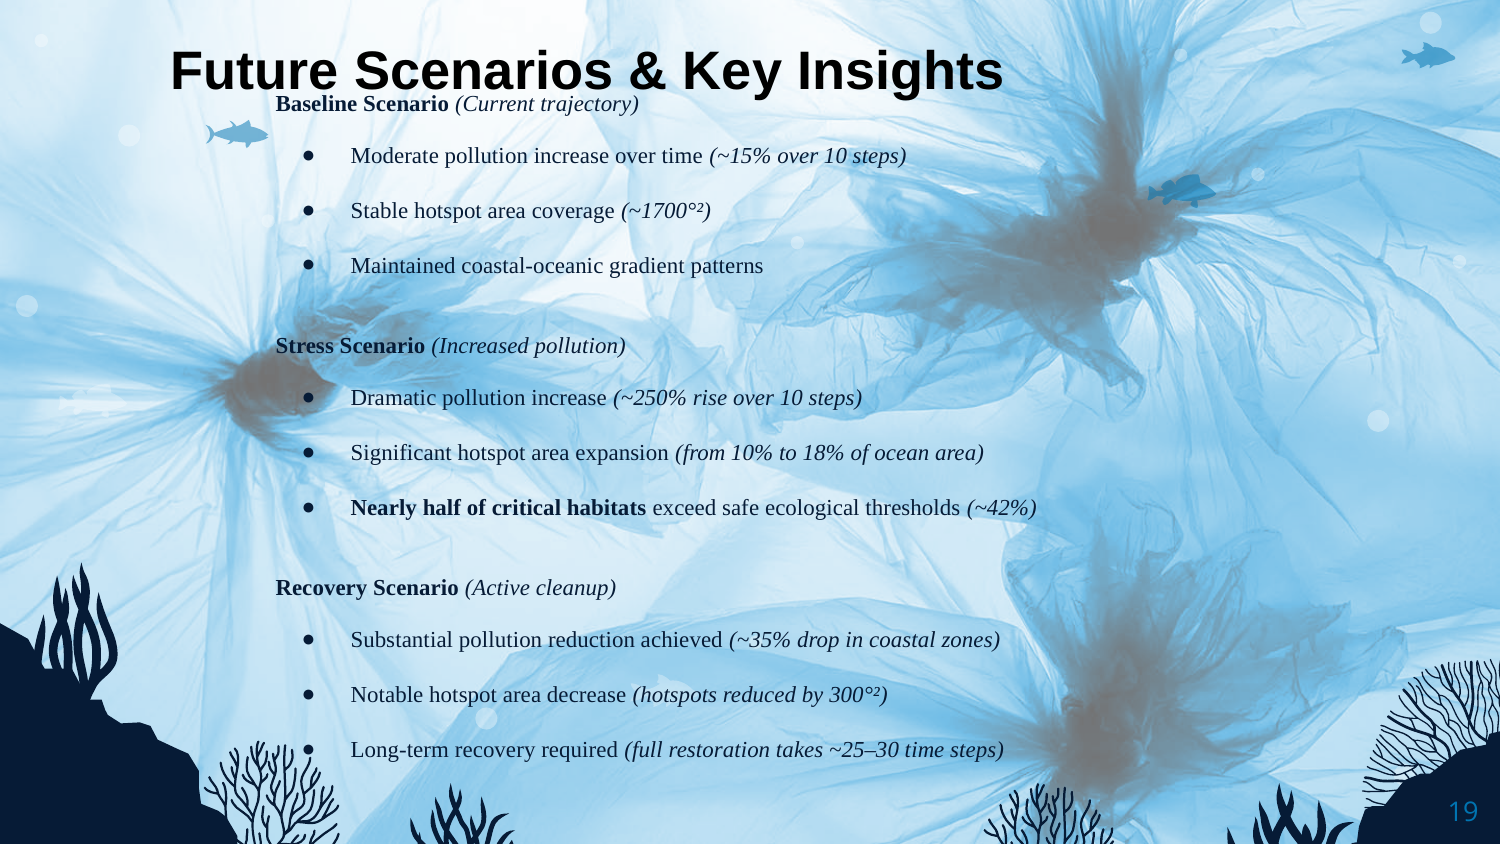

Future Scenarios & Key Insights
# Baseline Scenario (Current trajectory)
Moderate pollution increase over time (~15% over 10 steps)
Stable hotspot area coverage (~1700°²)
Maintained coastal-oceanic gradient patterns
Stress Scenario (Increased pollution)
Dramatic pollution increase (~250% rise over 10 steps)
Significant hotspot area expansion (from 10% to 18% of ocean area)
Nearly half of critical habitats exceed safe ecological thresholds (~42%)
Recovery Scenario (Active cleanup)
Substantial pollution reduction achieved (~35% drop in coastal zones)
Notable hotspot area decrease (hotspots reduced by 300°²)
Long-term recovery required (full restoration takes ~25–30 time steps)

19